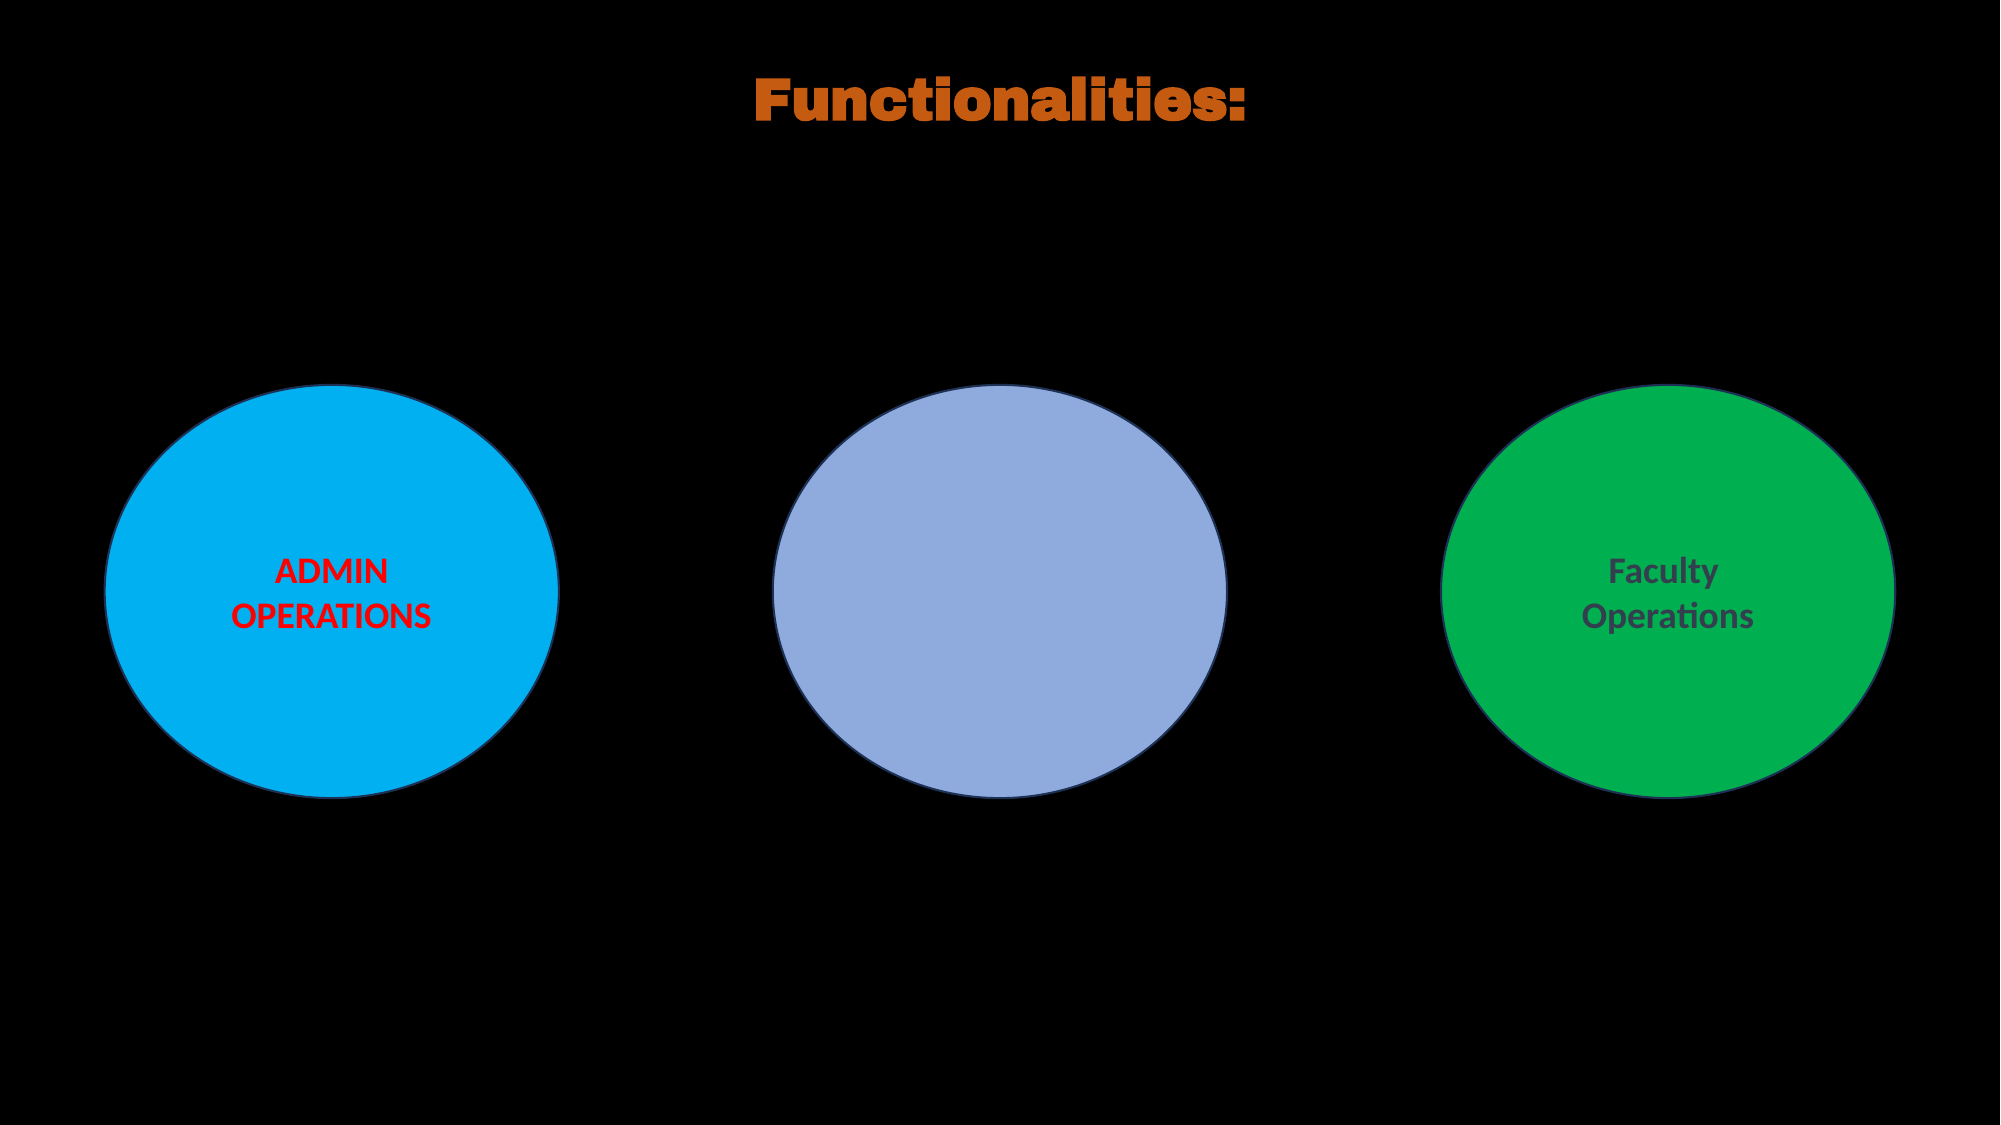

Functionalities:
Student Operations
Faculty  Operations
ADMIN OPERATIONS